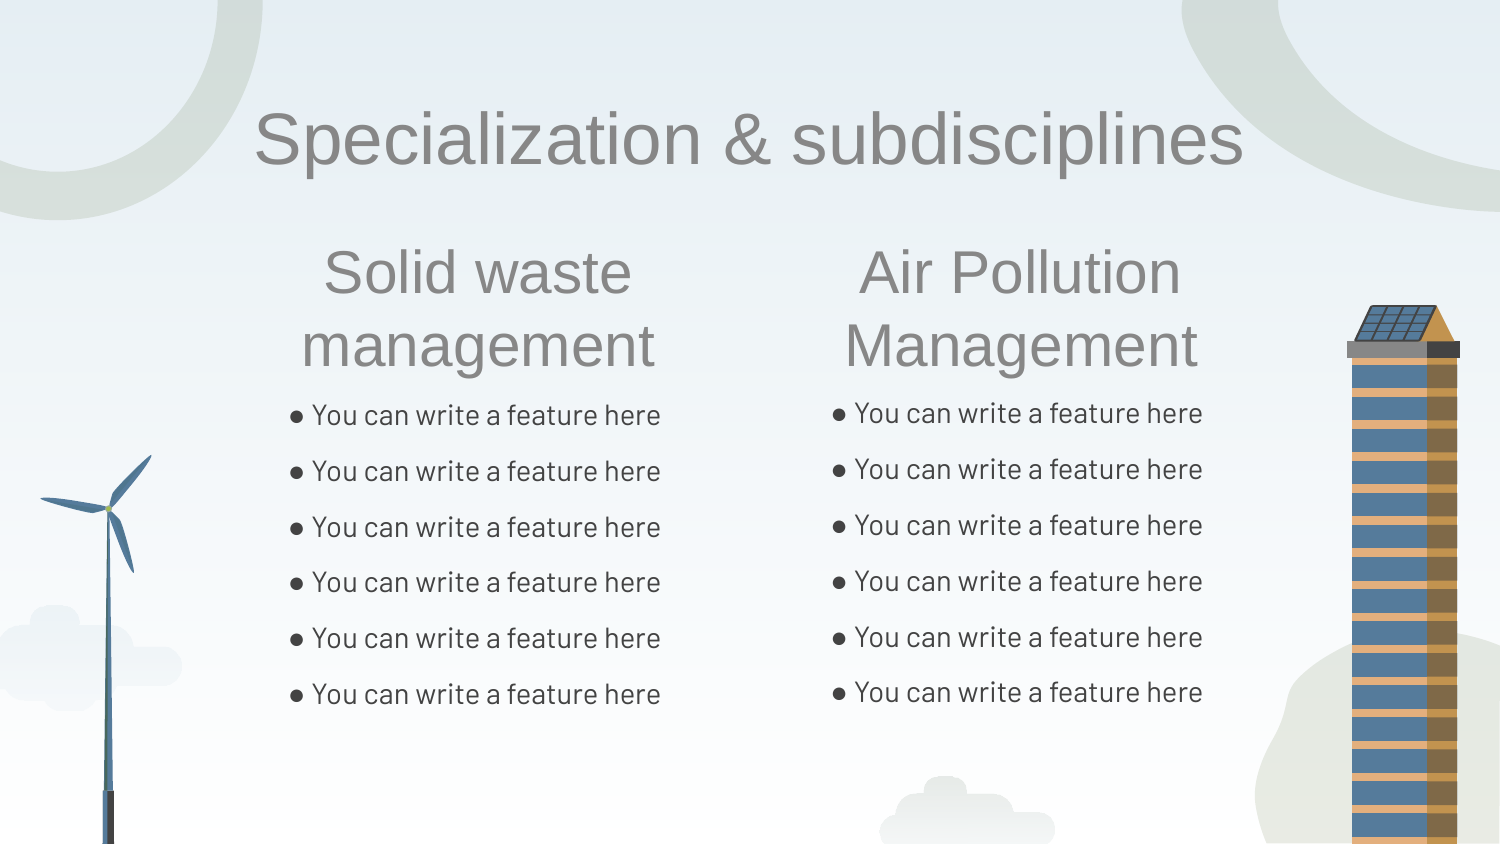

# Specialization & subdisciplines

Air Pollution Management
Solid waste management
● You can write a feature here
● You can write a feature here
● You can write a feature here
● You can write a feature here
● You can write a feature here
● You can write a feature here
● You can write a feature here
● You can write a feature here
● You can write a feature here
● You can write a feature here
● You can write a feature here
● You can write a feature here